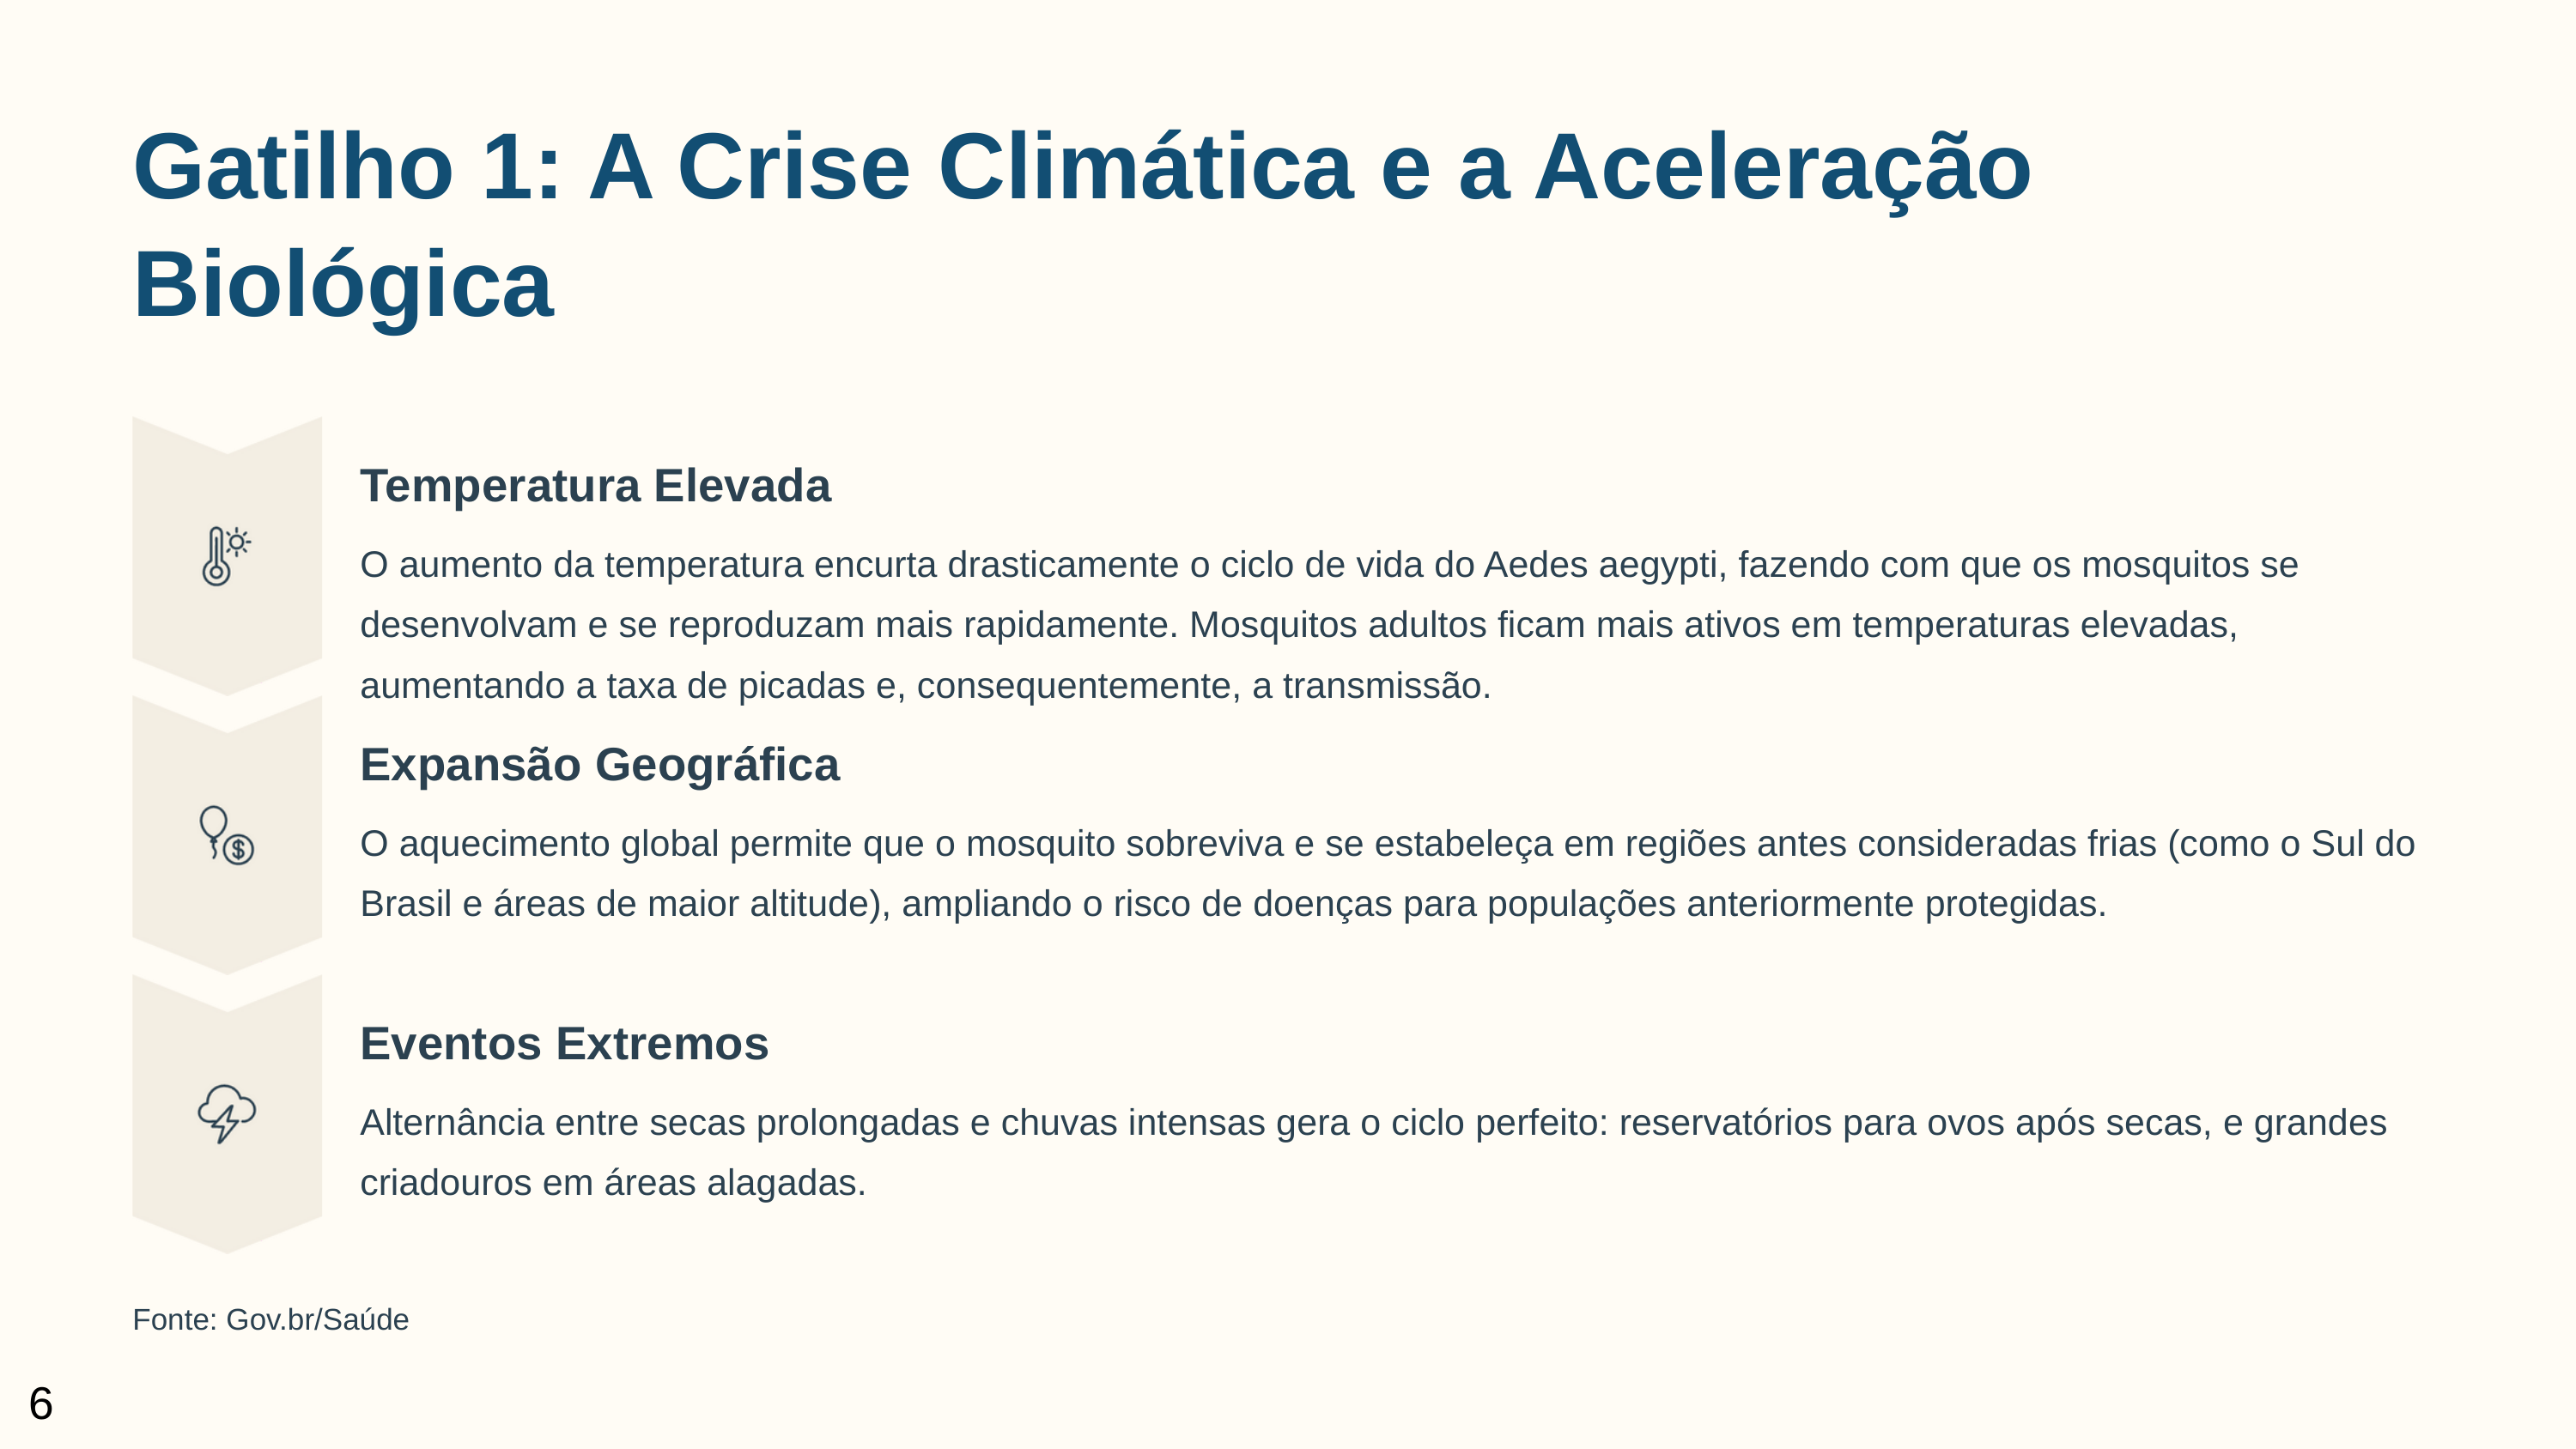

Gatilho 1: A Crise Climática e a Aceleração Biológica

Temperatura Elevada
O aumento da temperatura encurta drasticamente o ciclo de vida do Aedes aegypti, fazendo com que os mosquitos se desenvolvam e se reproduzam mais rapidamente. Mosquitos adultos ficam mais ativos em temperaturas elevadas, aumentando a taxa de picadas e, consequentemente, a transmissão.

Expansão Geográfica
O aquecimento global permite que o mosquito sobreviva e se estabeleça em regiões antes consideradas frias (como o Sul do Brasil e áreas de maior altitude), ampliando o risco de doenças para populações anteriormente protegidas.

Eventos Extremos
Alternância entre secas prolongadas e chuvas intensas gera o ciclo perfeito: reservatórios para ovos após secas, e grandes criadouros em áreas alagadas.
Fonte: Gov.br/Saúde
6